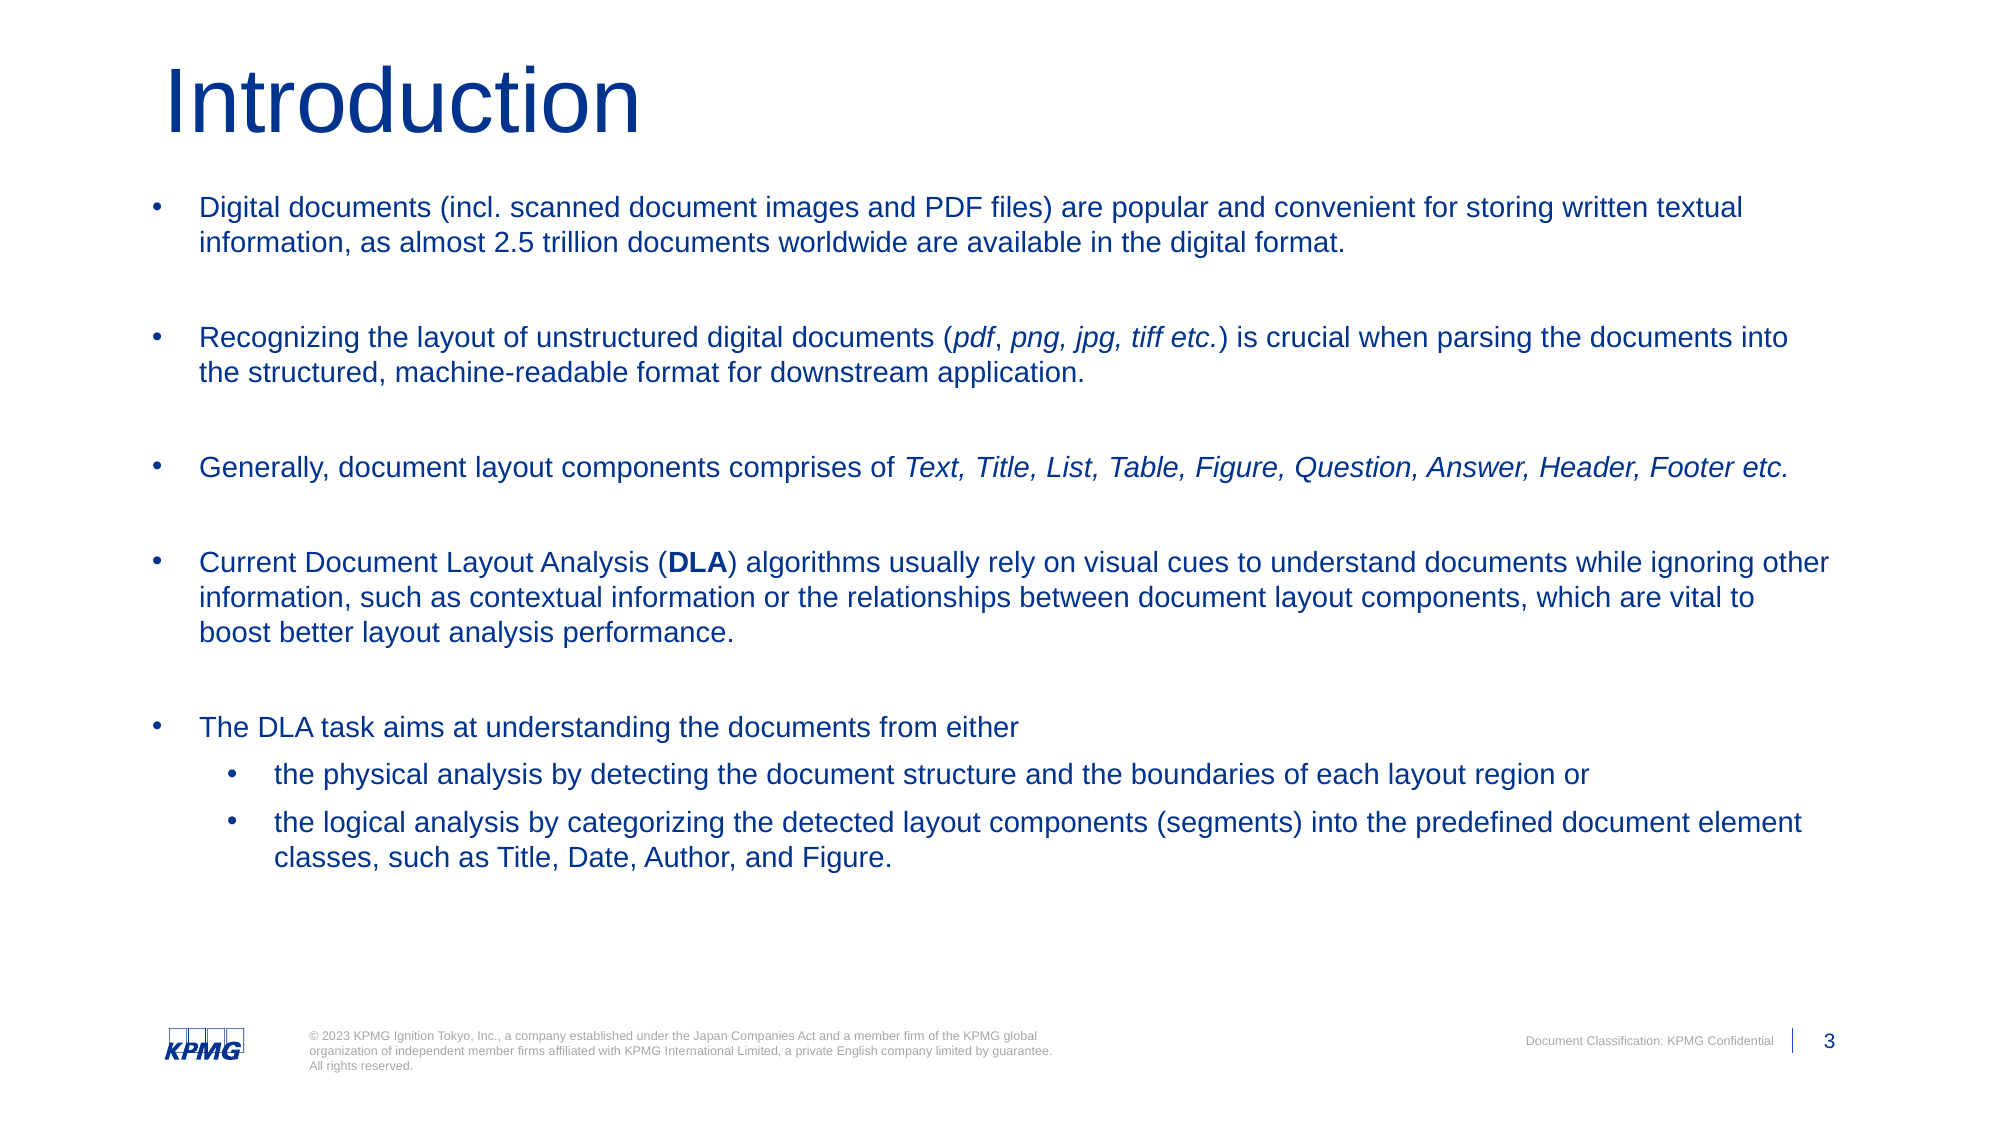

# Introduction
Digital documents (incl. scanned document images and PDF files) are popular and convenient for storing written textual information, as almost 2.5 trillion documents worldwide are available in the digital format.

Recognizing the layout of unstructured digital documents (pdf, png, jpg, tiff etc.) is crucial when parsing the documents into the structured, machine-readable format for downstream application.

Generally, document layout components comprises of Text, Title, List, Table, Figure, Question, Answer, Header, Footer etc.

Current Document Layout Analysis (DLA) algorithms usually rely on visual cues to understand documents while ignoring other information, such as contextual information or the relationships between document layout components, which are vital to boost better layout analysis performance.

The DLA task aims at understanding the documents from either
the physical analysis by detecting the document structure and the boundaries of each layout region or
the logical analysis by categorizing the detected layout components (segments) into the predefined document element classes, such as Title, Date, Author, and Figure.